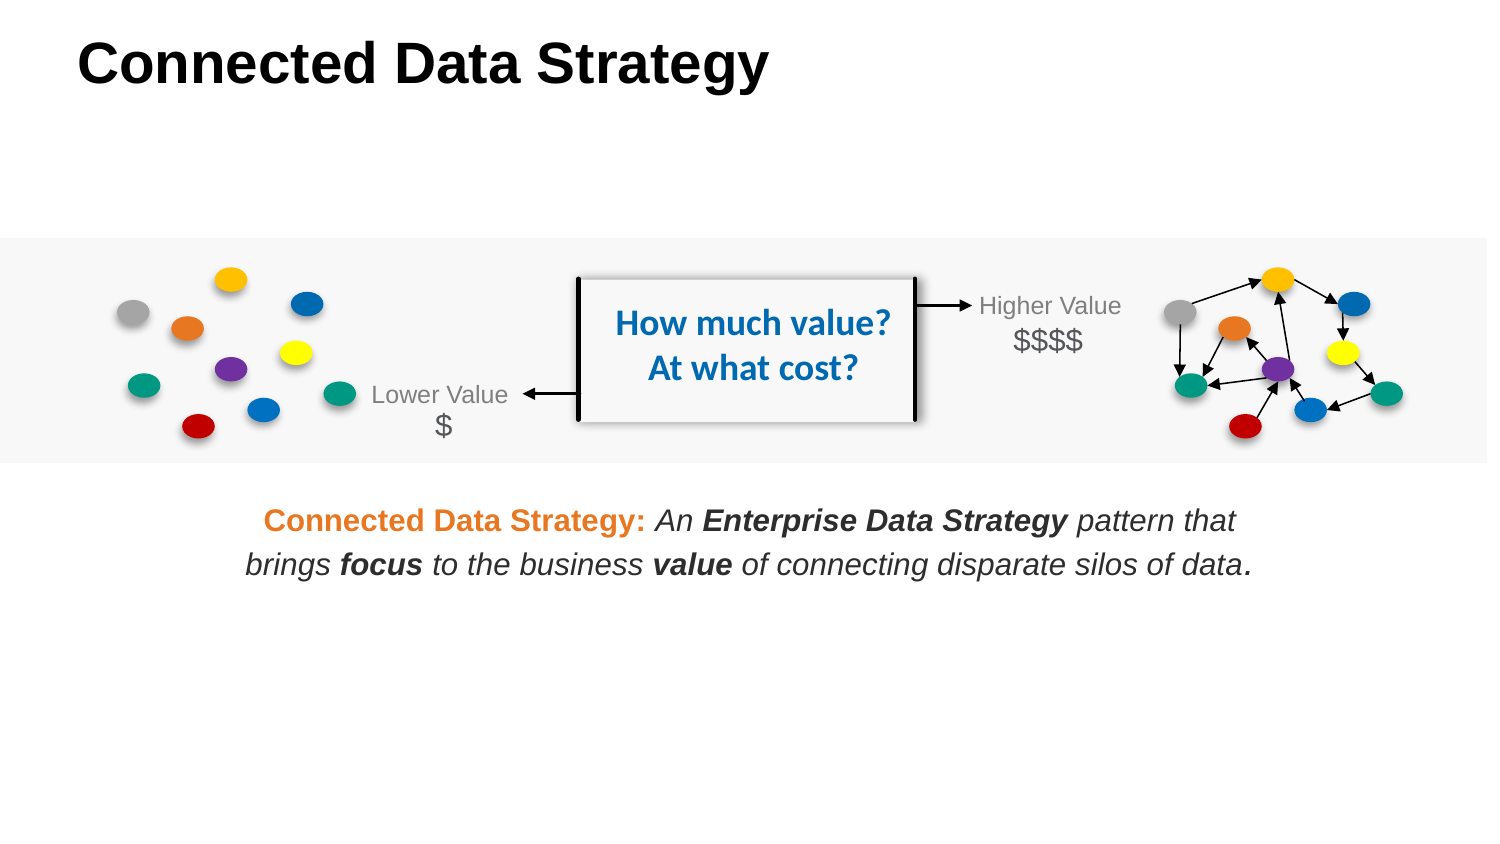

# Connected Data Strategy

Higher Value
How much value?
At what cost?
Lower Value

$$$$
$
Connected Data Strategy: An Enterprise Data Strategy pattern that brings focus to the business value of connecting disparate silos of data.